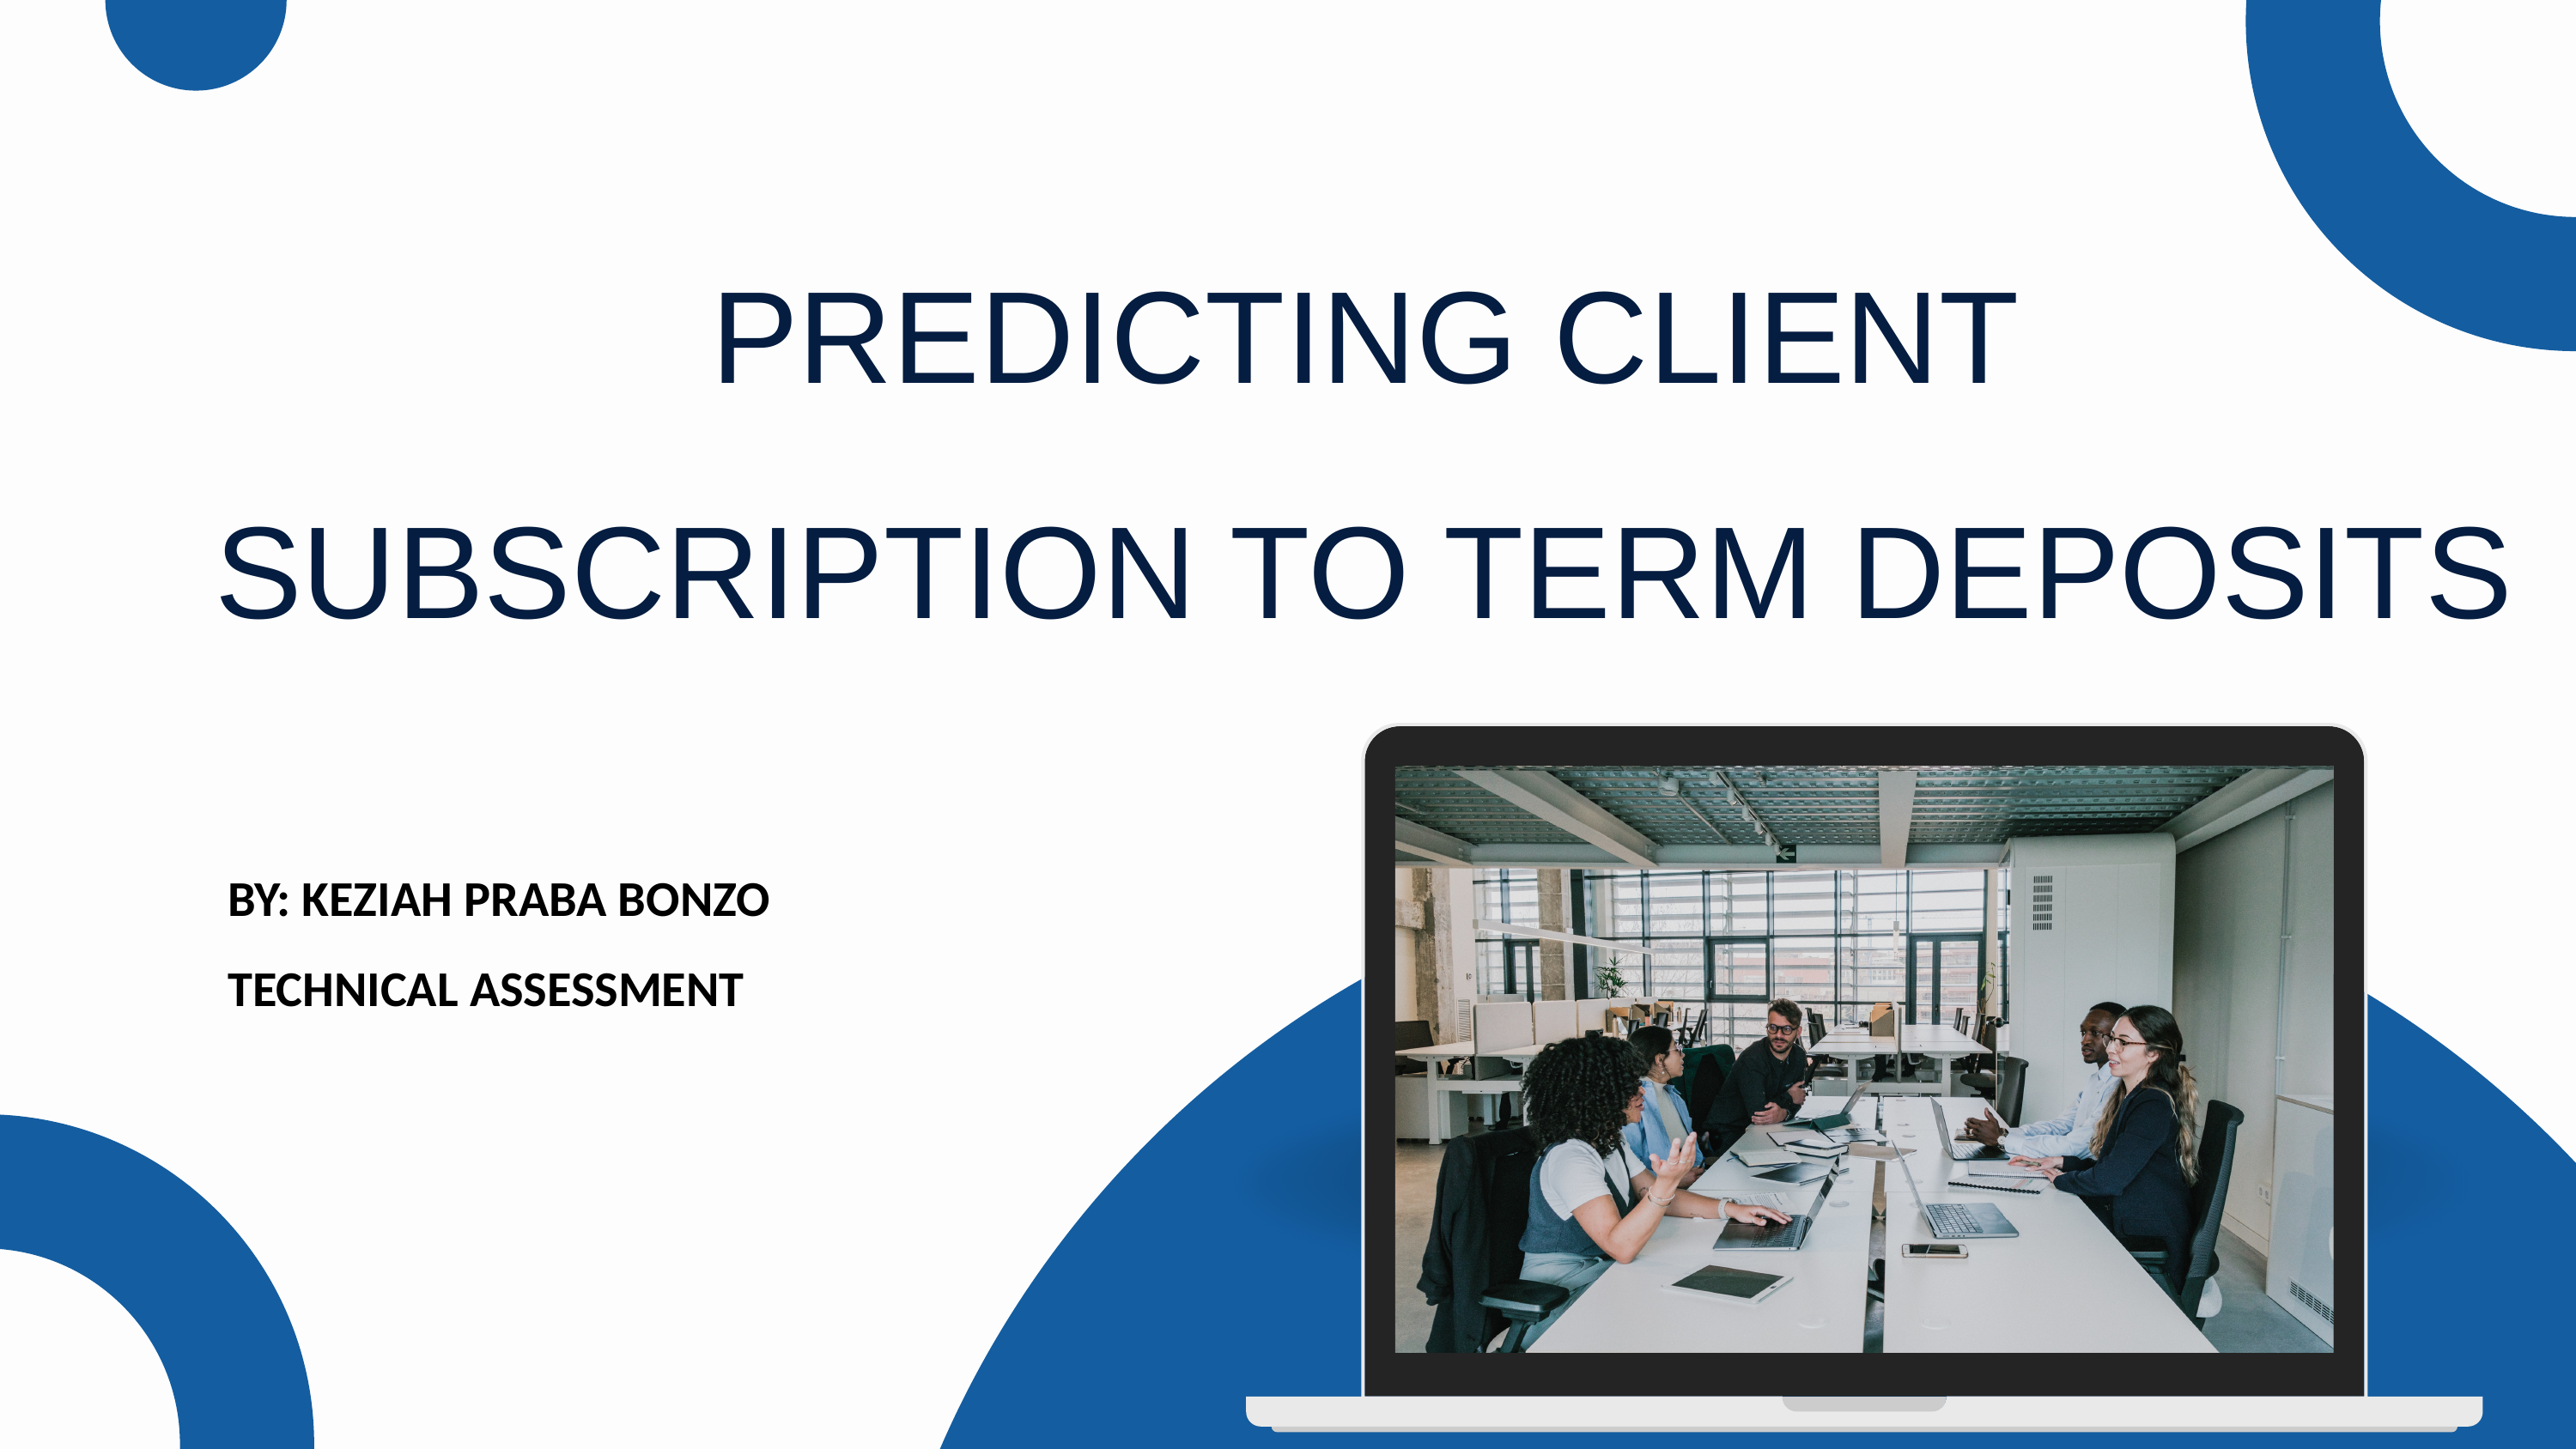

PREDICTING CLIENT SUBSCRIPTION TO TERM DEPOSITS

BY: KEZIAH PRABA BONZO
TECHNICAL ASSESSMENT